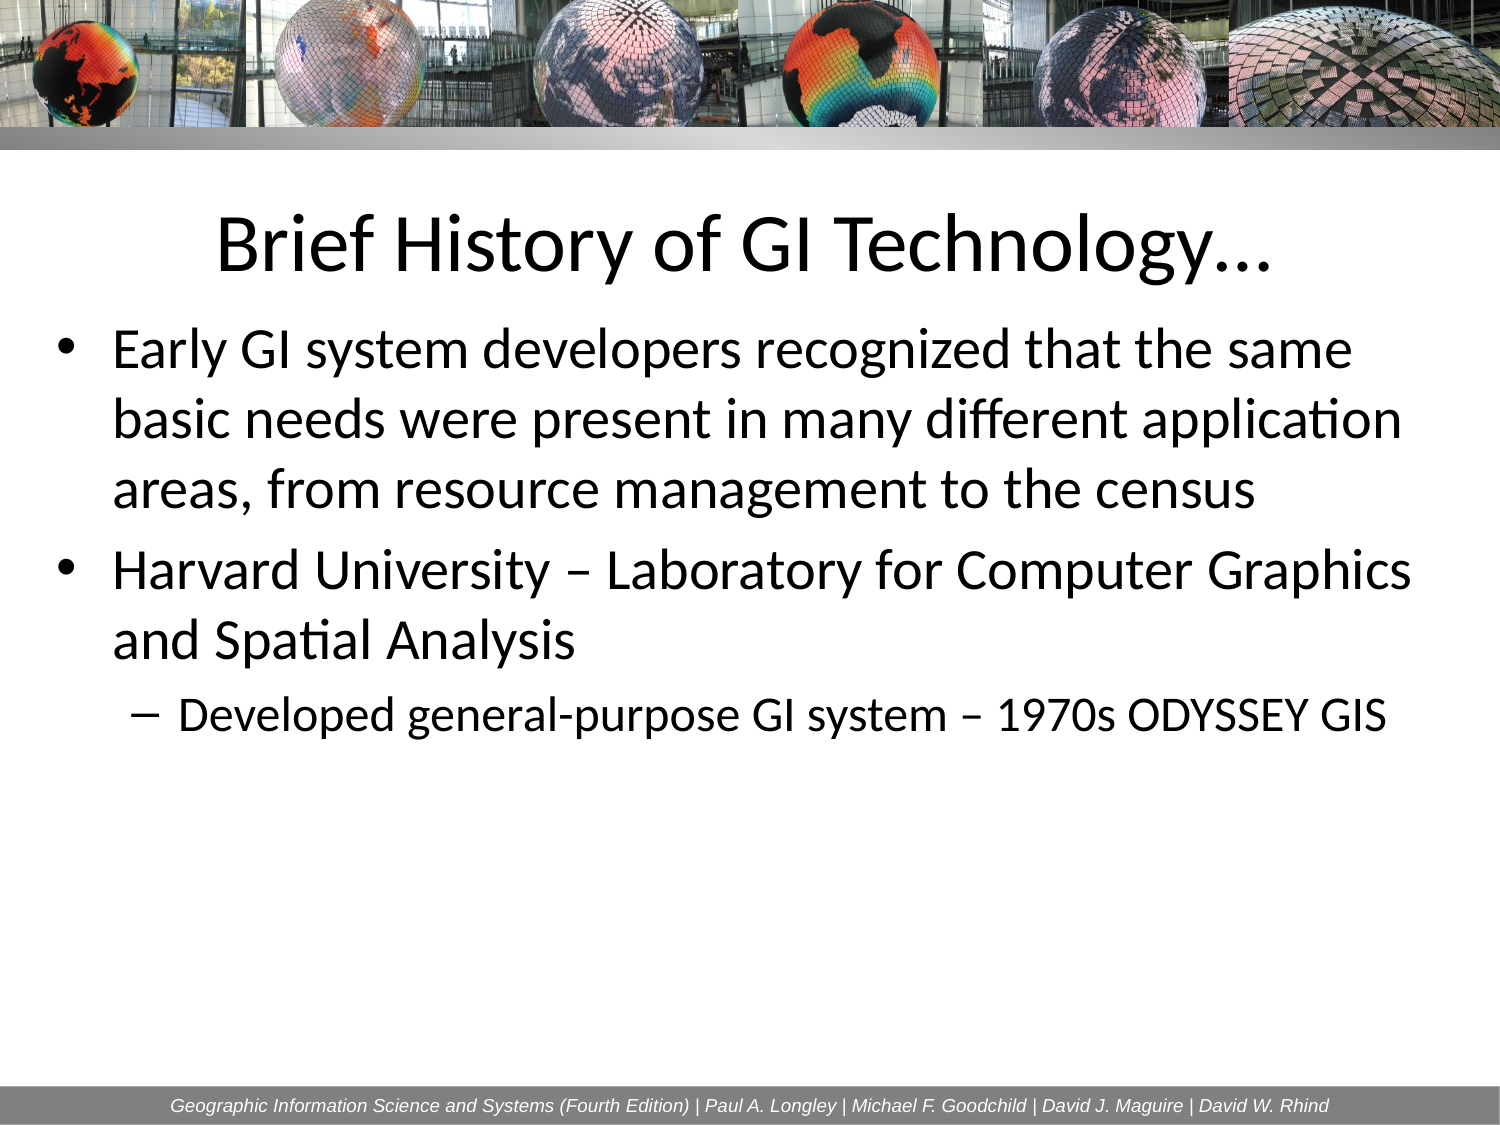

# Brief History of GI Technology…
Early GI system developers recognized that the same basic needs were present in many different application areas, from resource management to the census
Harvard University – Laboratory for Computer Graphics and Spatial Analysis
Developed general-purpose GI system – 1970s ODYSSEY GIS